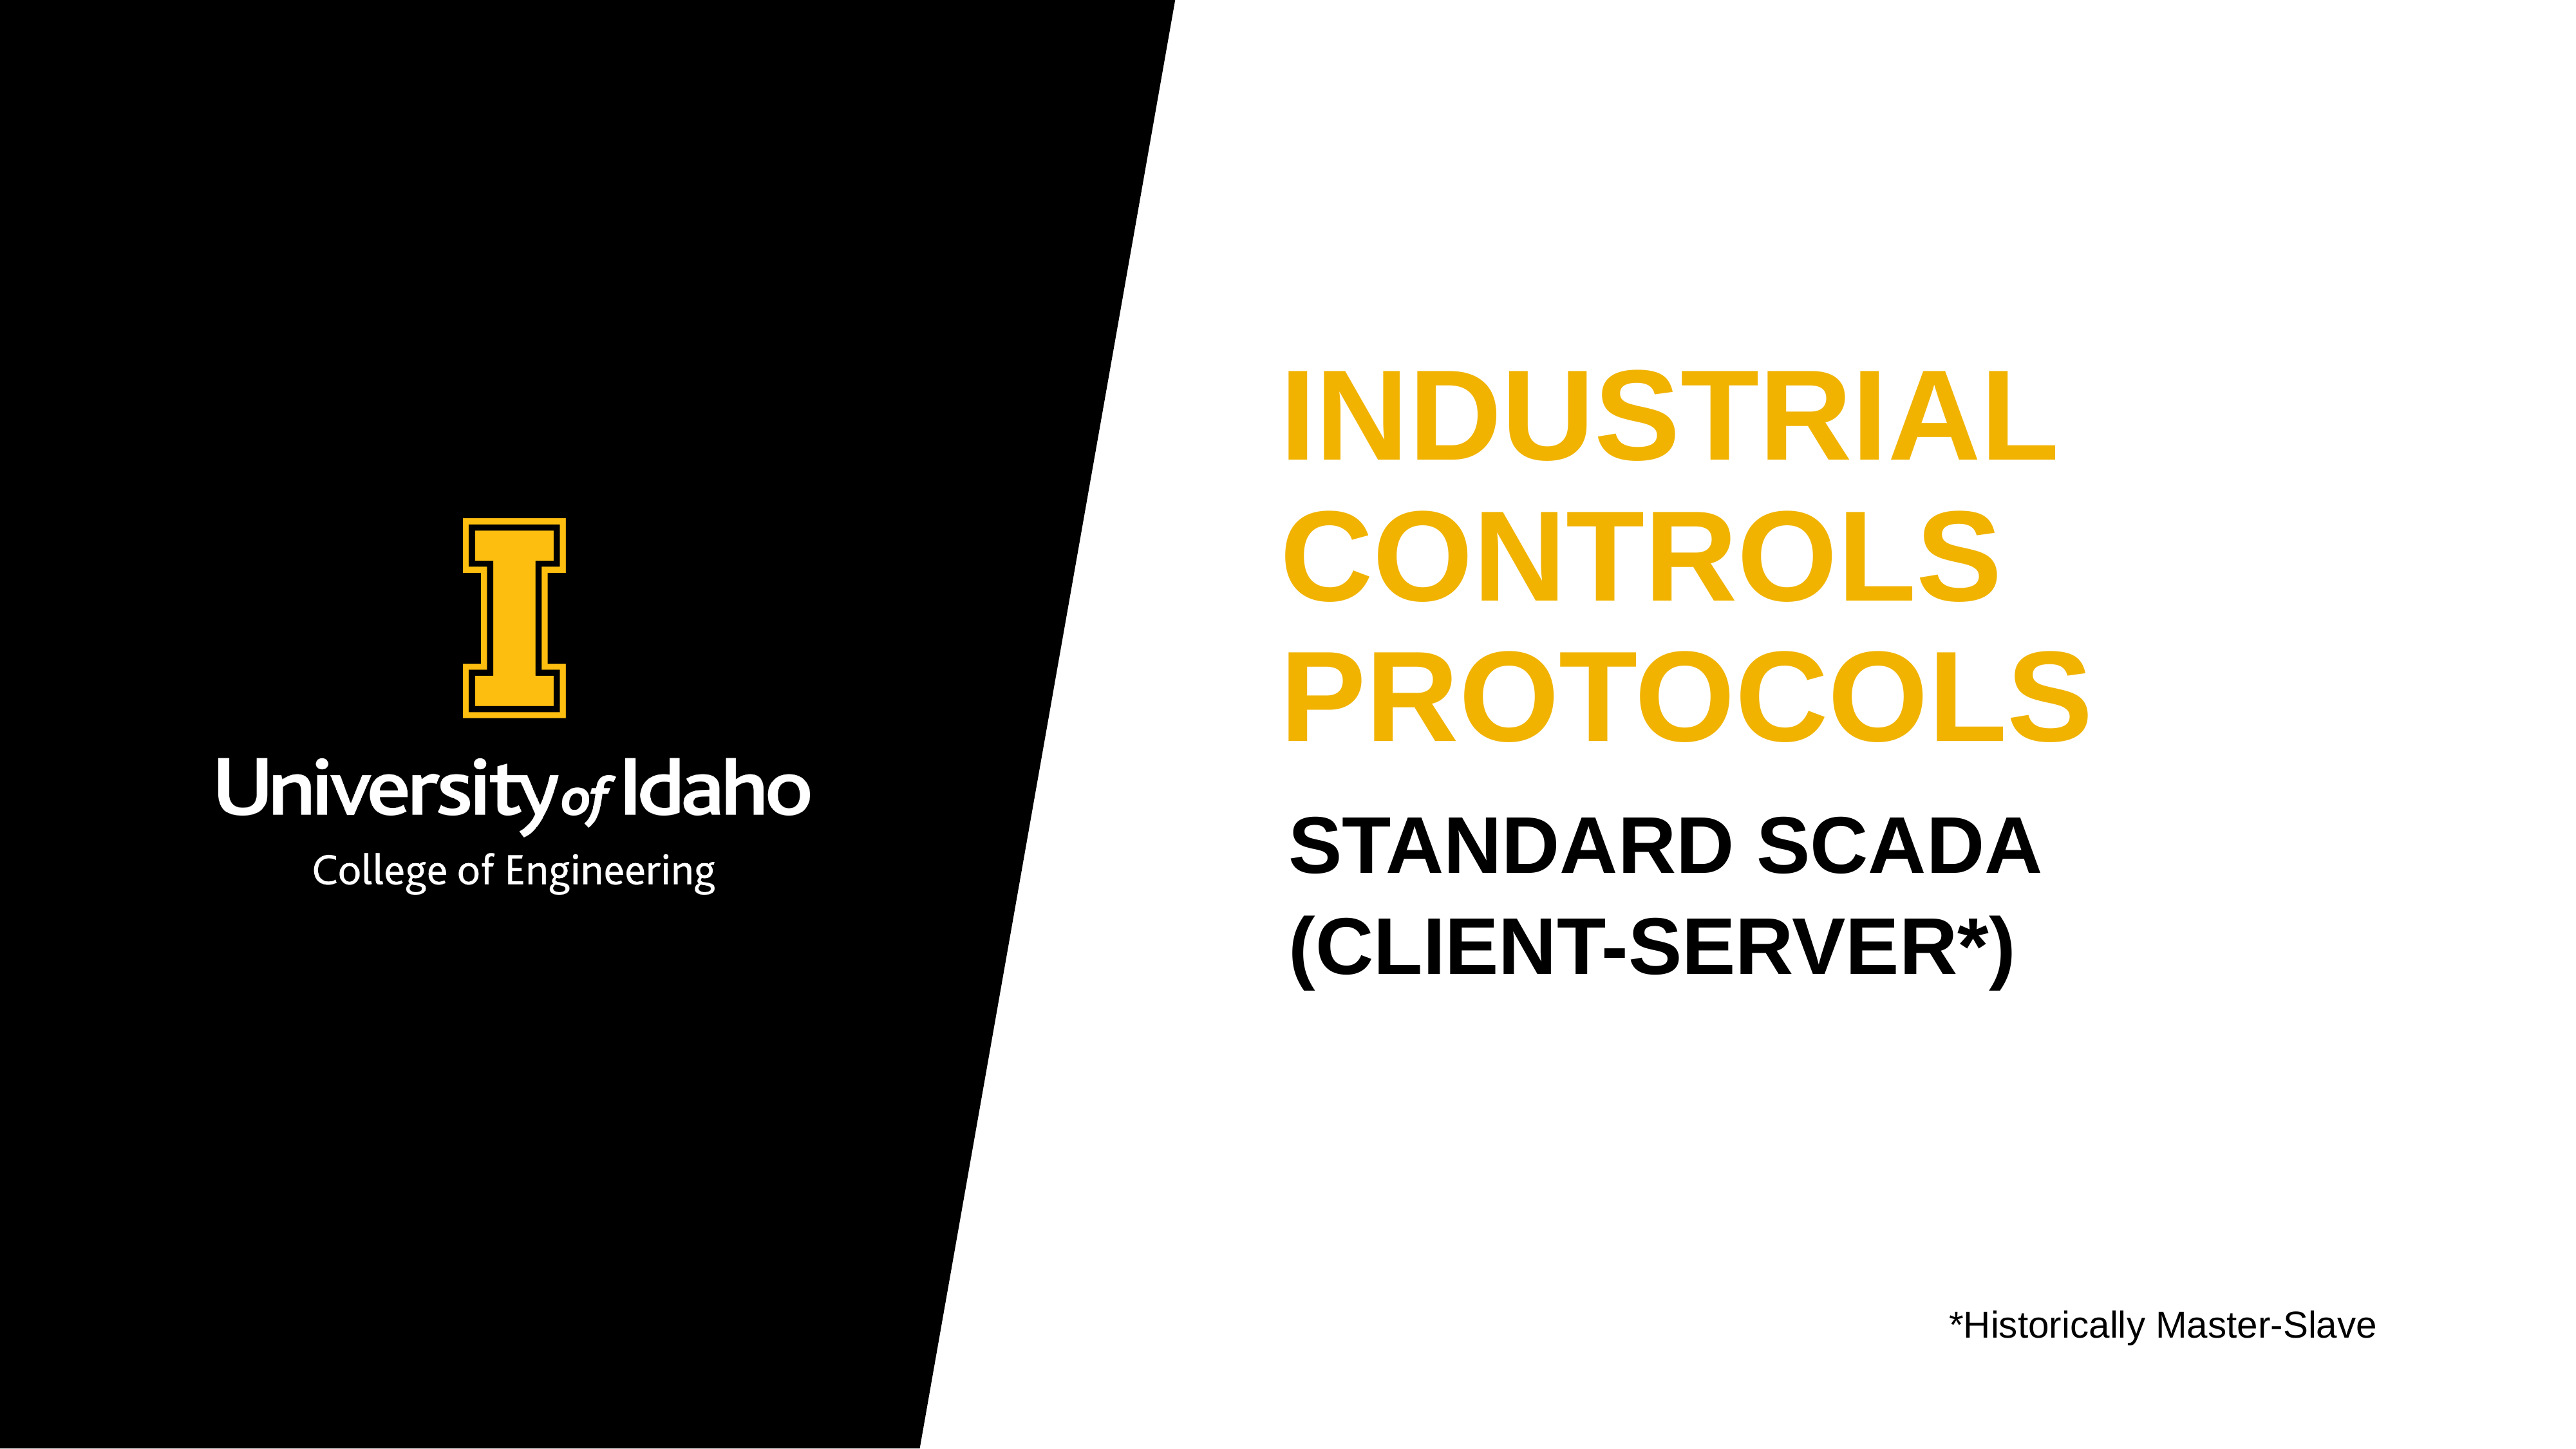

# Industrial Controls protocols
Standard SCADA
(Client-server*)
*Historically Master-Slave